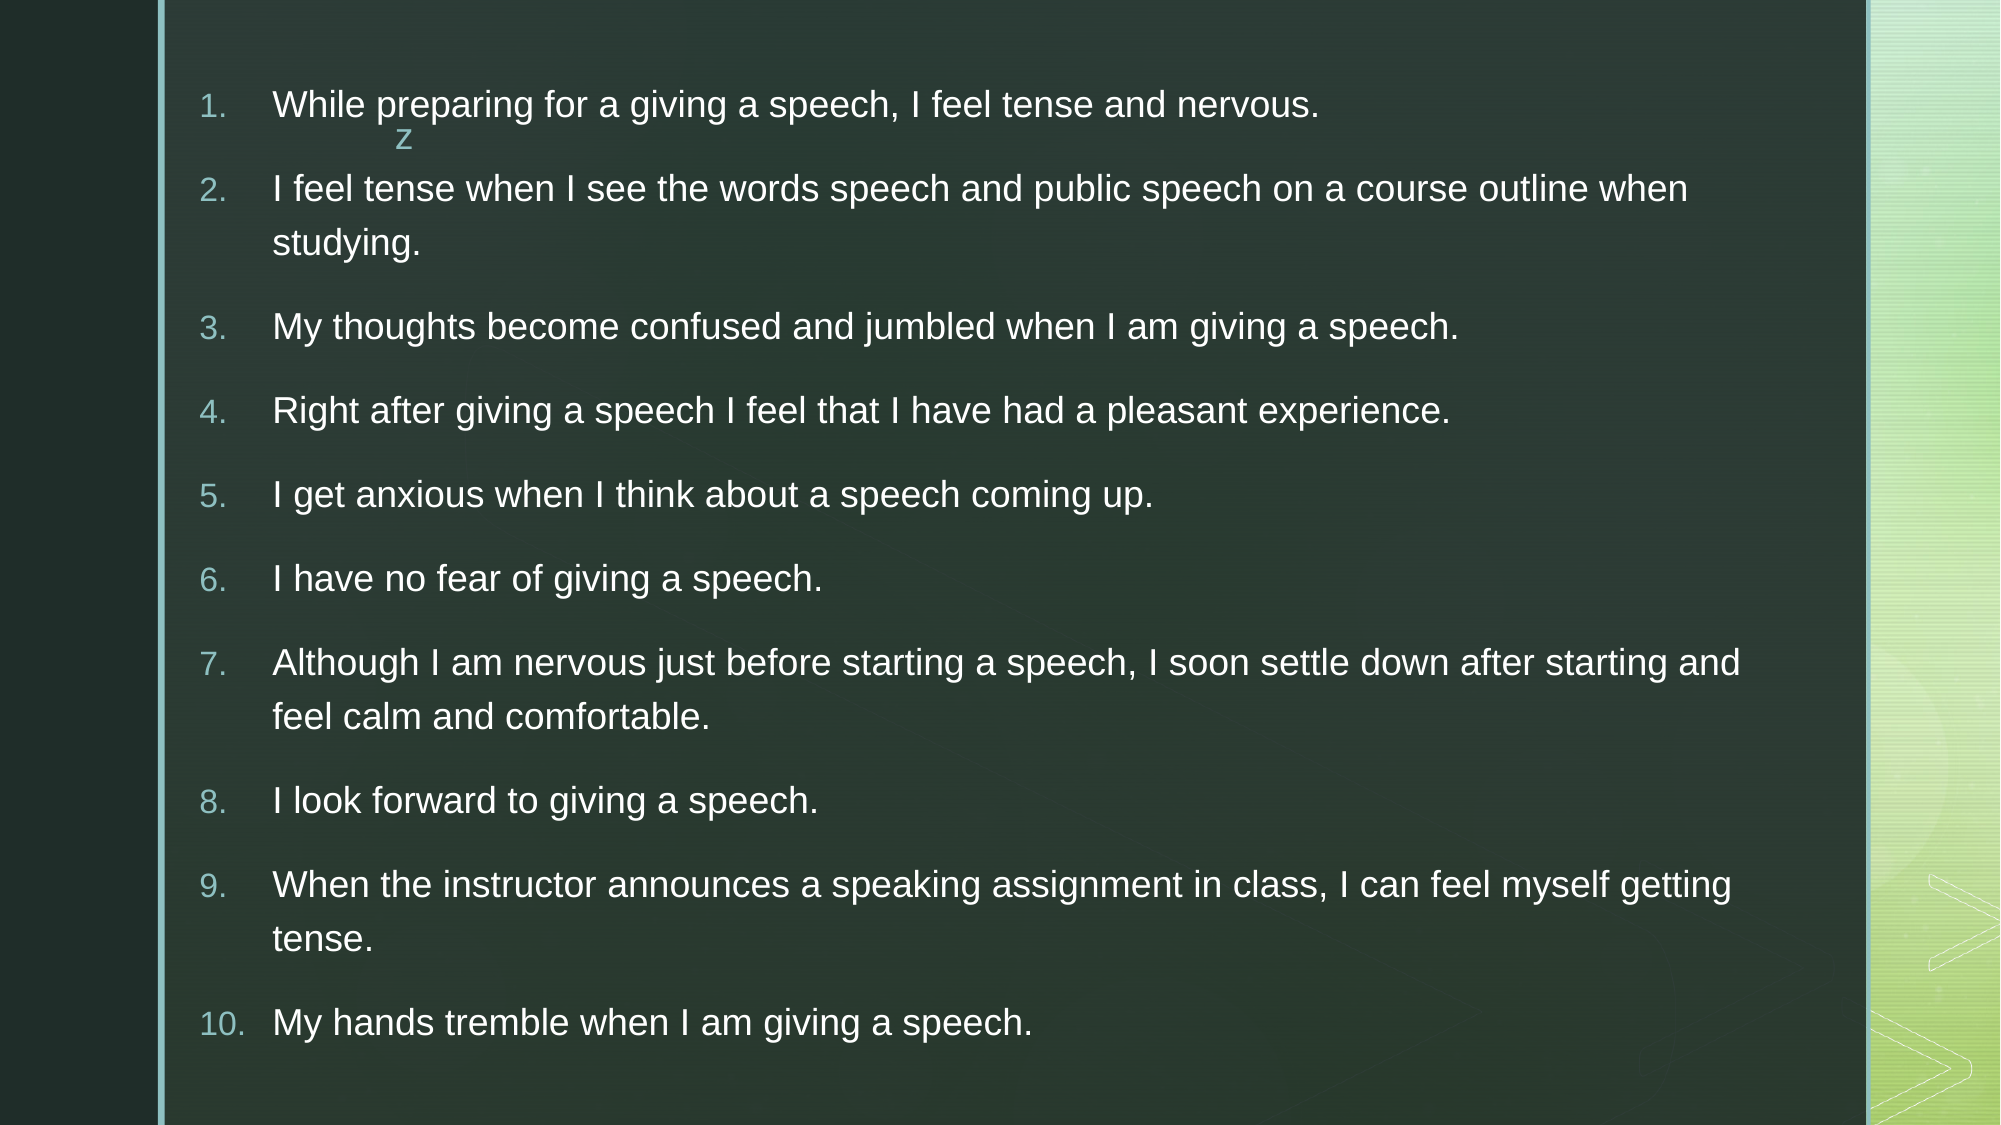

While preparing for a giving a speech, I feel tense and nervous.
I feel tense when I see the words speech and public speech on a course outline when studying.
My thoughts become confused and jumbled when I am giving a speech.
Right after giving a speech I feel that I have had a pleasant experience.
I get anxious when I think about a speech coming up.
I have no fear of giving a speech.
Although I am nervous just before starting a speech, I soon settle down after starting and feel calm and comfortable.
I look forward to giving a speech.
When the instructor announces a speaking assignment in class, I can feel myself getting tense.
My hands tremble when I am giving a speech.